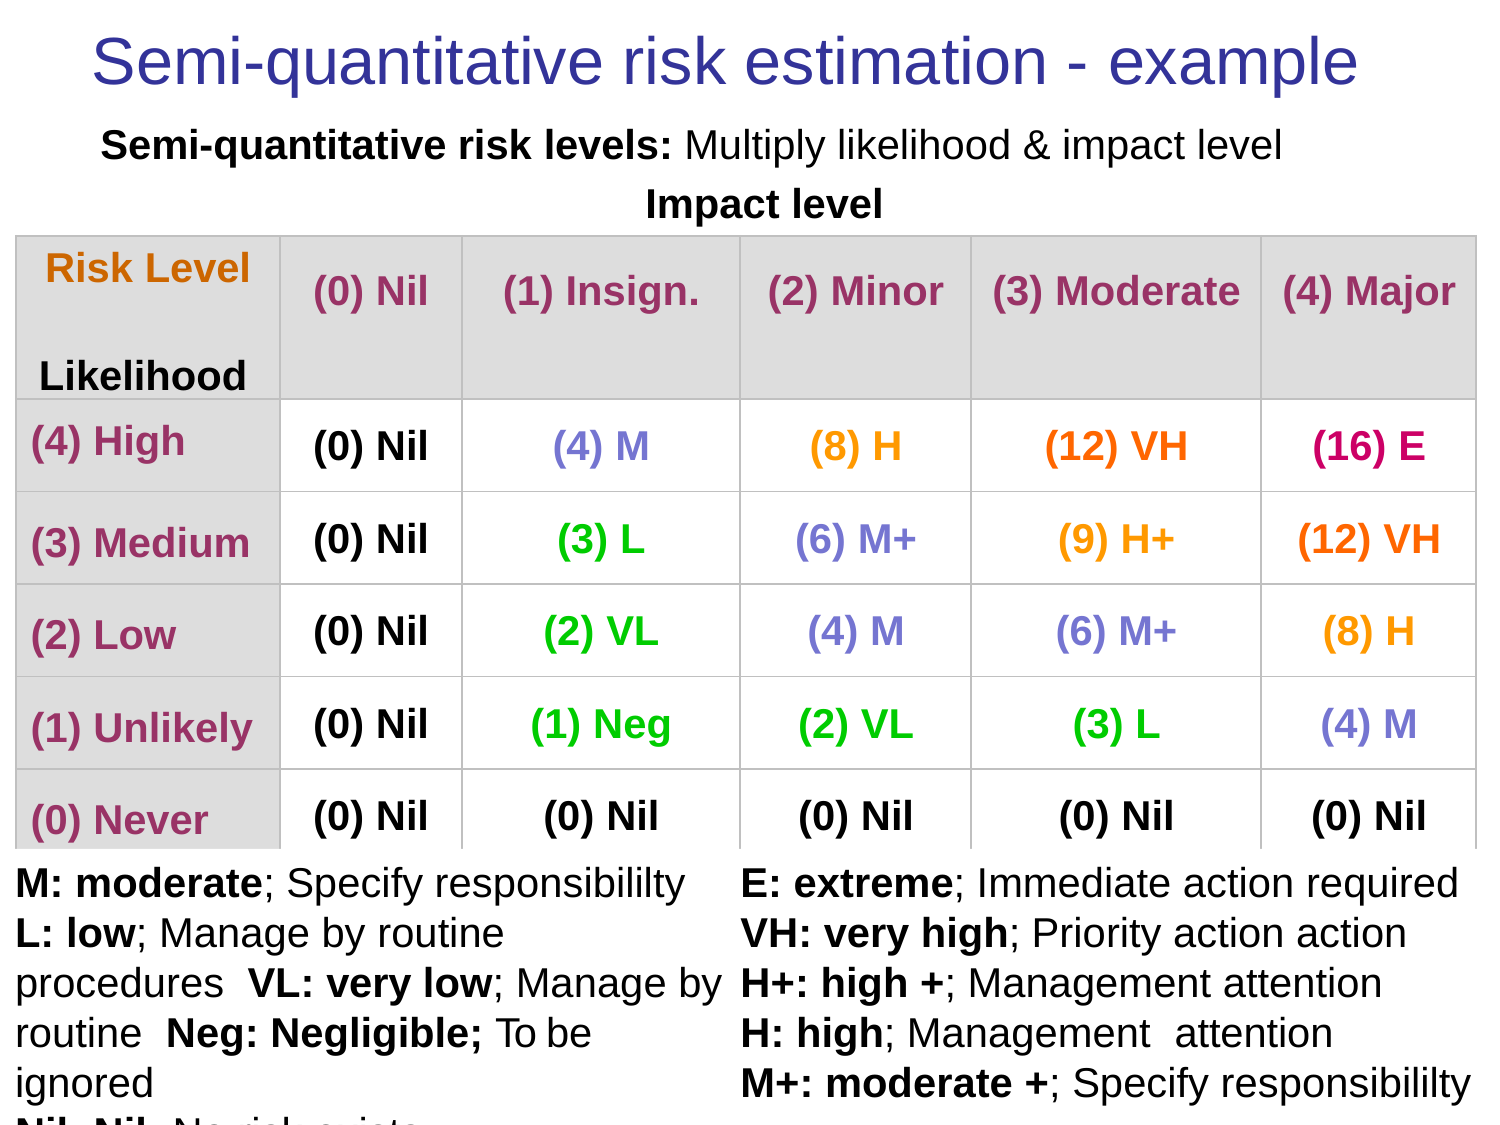

# Semi-quantitative risk estimation - example
Semi-quantitative risk levels: Multiply likelihood & impact level
Impact level
| Risk Level Likelihood | (0) Nil | (1) Insign. | (2) Minor | (3) Moderate | (4) Major |
| --- | --- | --- | --- | --- | --- |
| (4) High | (0) Nil | (4) M | (8) H | (12) VH | (16) E |
| (3) Medium | (0) Nil | (3) L | (6) M+ | (9) H+ | (12) VH |
| (2) Low | (0) Nil | (2) VL | (4) M | (6) M+ | (8) H |
| (1) Unlikely | (0) Nil | (1) Neg | (2) VL | (3) L | (4) M |
| (0) Never | (0) Nil | (0) Nil | (0) Nil | (0) Nil | (0) Nil |

M: moderate; Specify responsibililty  L: low; Manage by routine procedures  VL: very low; Manage by routine  Neg: Negligible; To be ignored
Nil: Nil; No risk exists
E: extreme; Immediate action required  VH: very high; Priority action action  H+: high +; Management attention
H: high; Management	attention
M+: moderate +; Specify responsibililty
	27